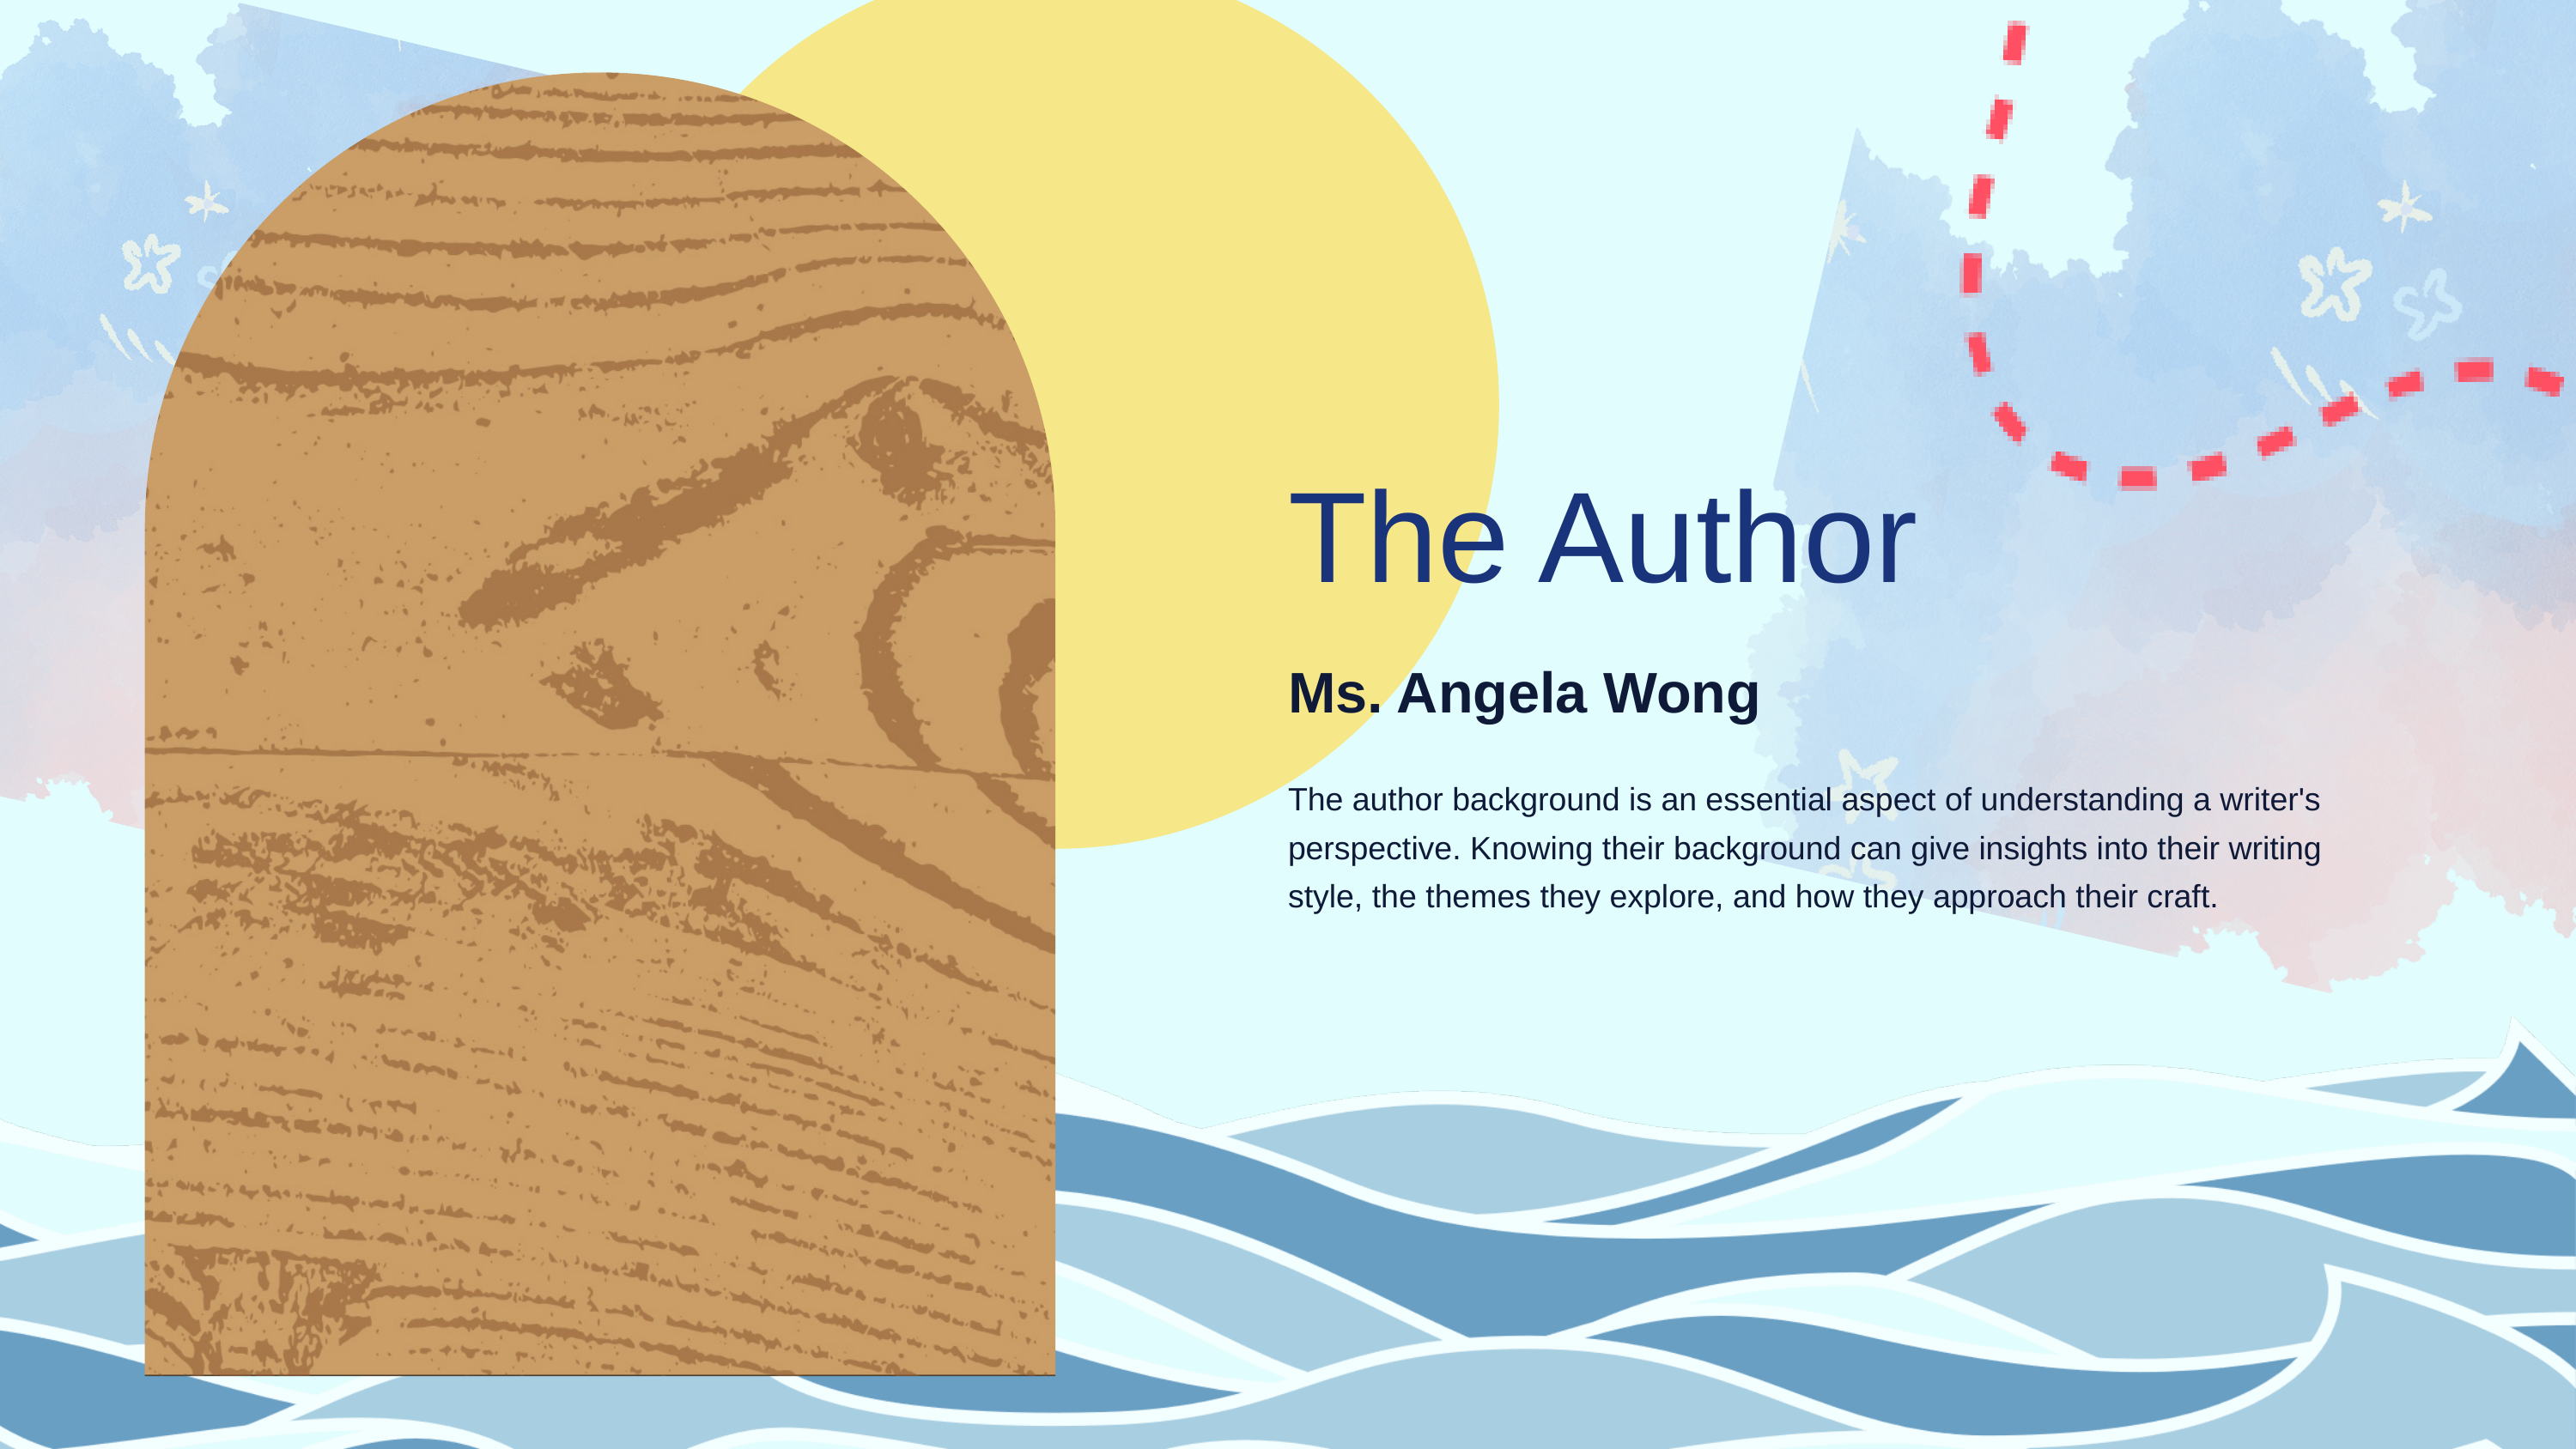

The Author
Ms. Angela Wong
The author background is an essential aspect of understanding a writer's perspective. Knowing their background can give insights into their writing style, the themes they explore, and how they approach their craft.